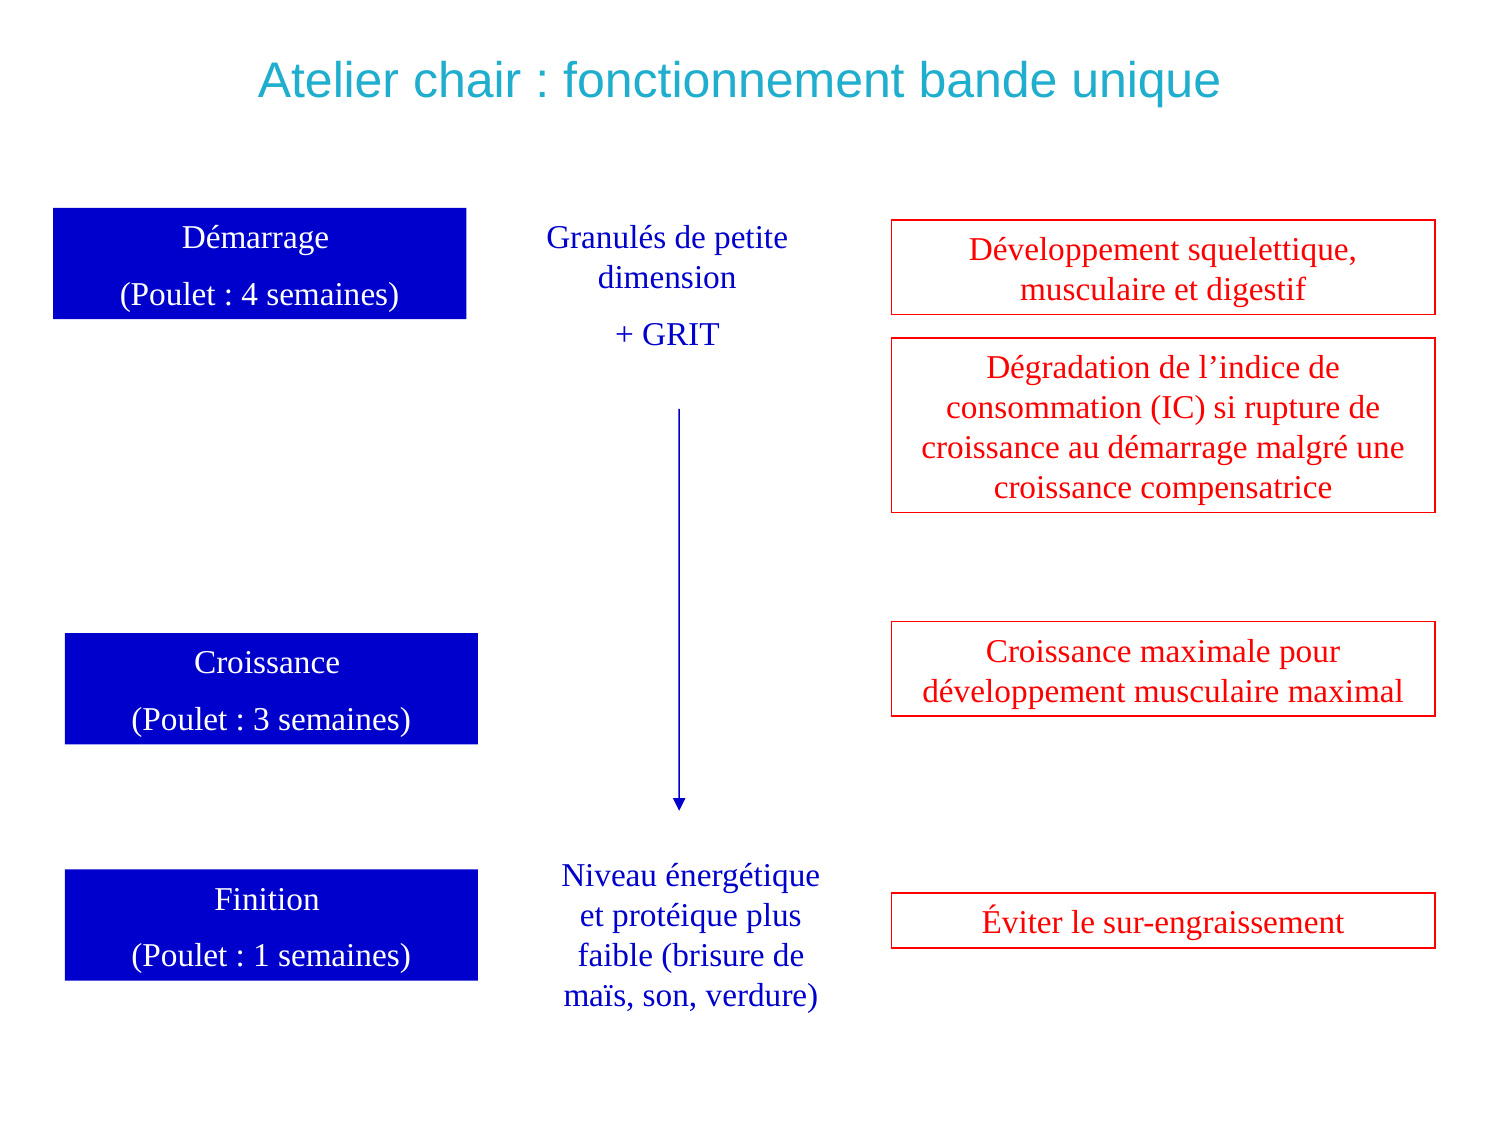

# Atelier chair : fonctionnement bande unique
Démarrage
(Poulet : 4 semaines)
Granulés de petite dimension
+ GRIT
Développement squelettique, musculaire et digestif

Dégradation de l’indice de consommation (IC) si rupture de croissance au démarrage malgré une croissance compensatrice

Croissance maximale pour développement musculaire maximal
Croissance
(Poulet : 3 semaines)
Niveau énergétique et protéique plus faible (brisure de maïs, son, verdure)
Finition
(Poulet : 1 semaines)
Éviter le sur-engraissement